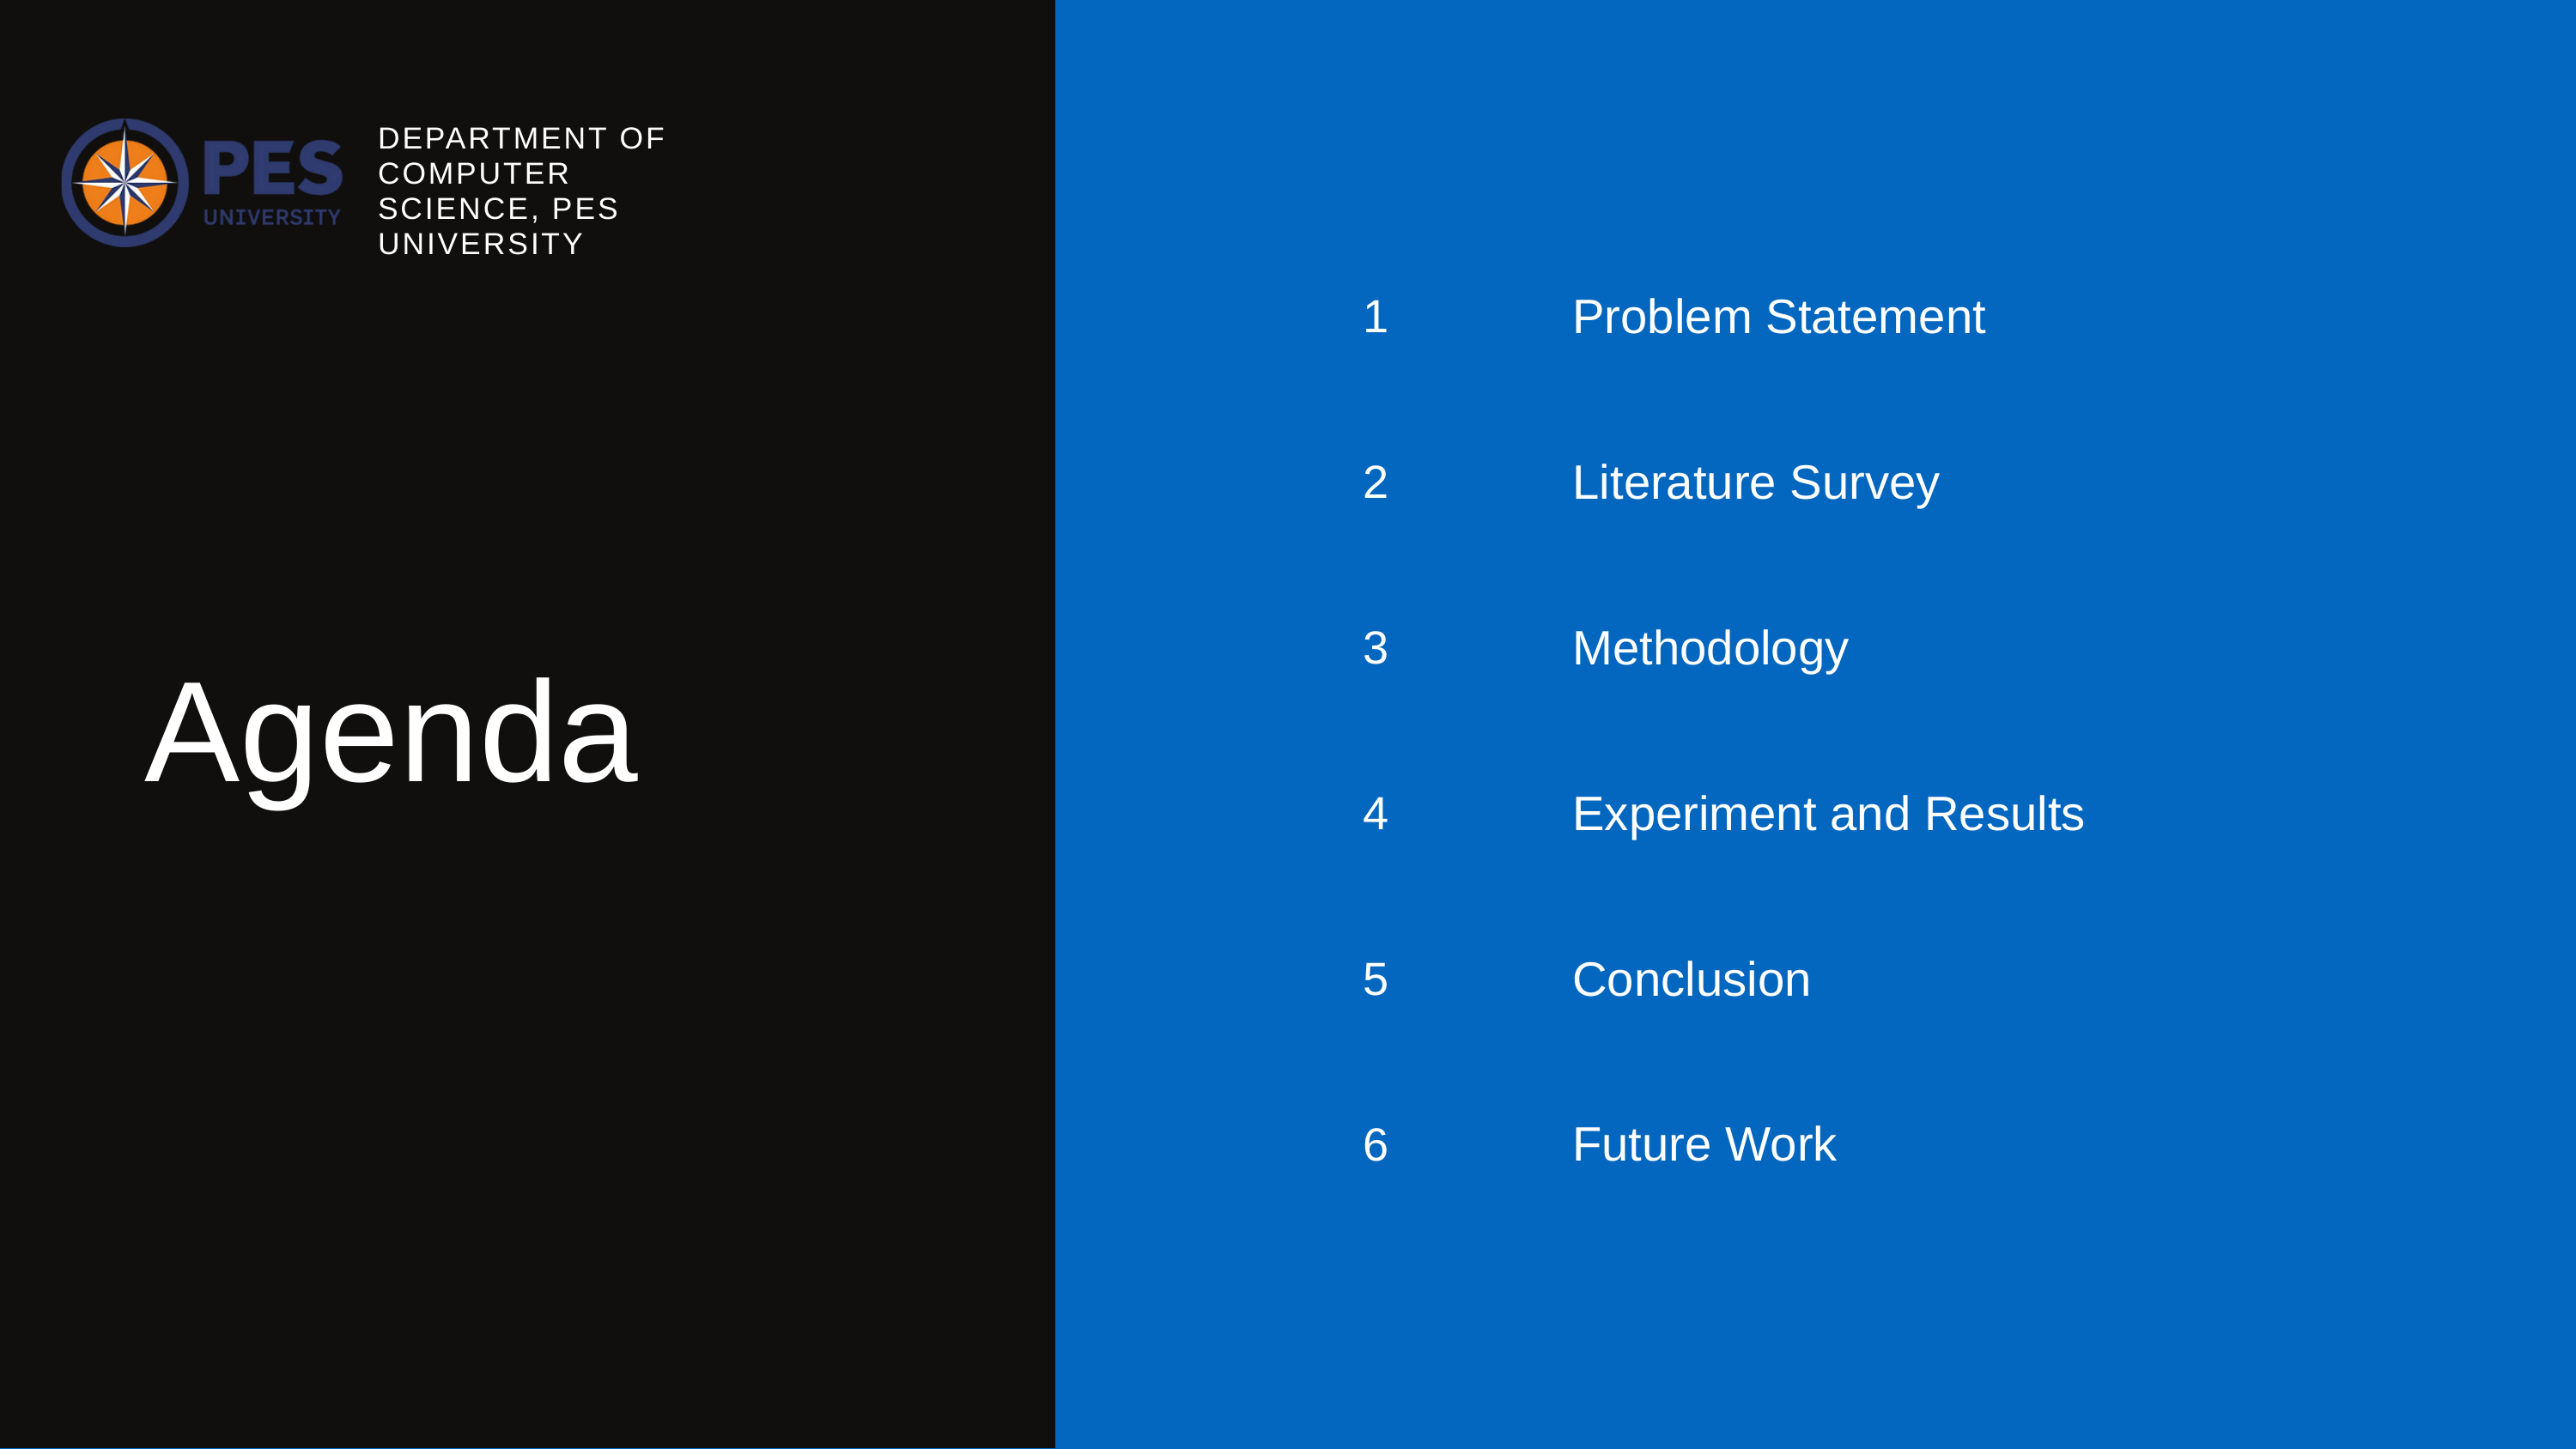

DEPARTMENT OF COMPUTER SCIENCE, PES UNIVERSITY
| 1 | Problem Statement |
| --- | --- |
| 2 | Literature Survey |
| 3 | Methodology |
| 4 | Experiment and Results |
| 5 | Conclusion |
| 6 | Future Work |
Agenda